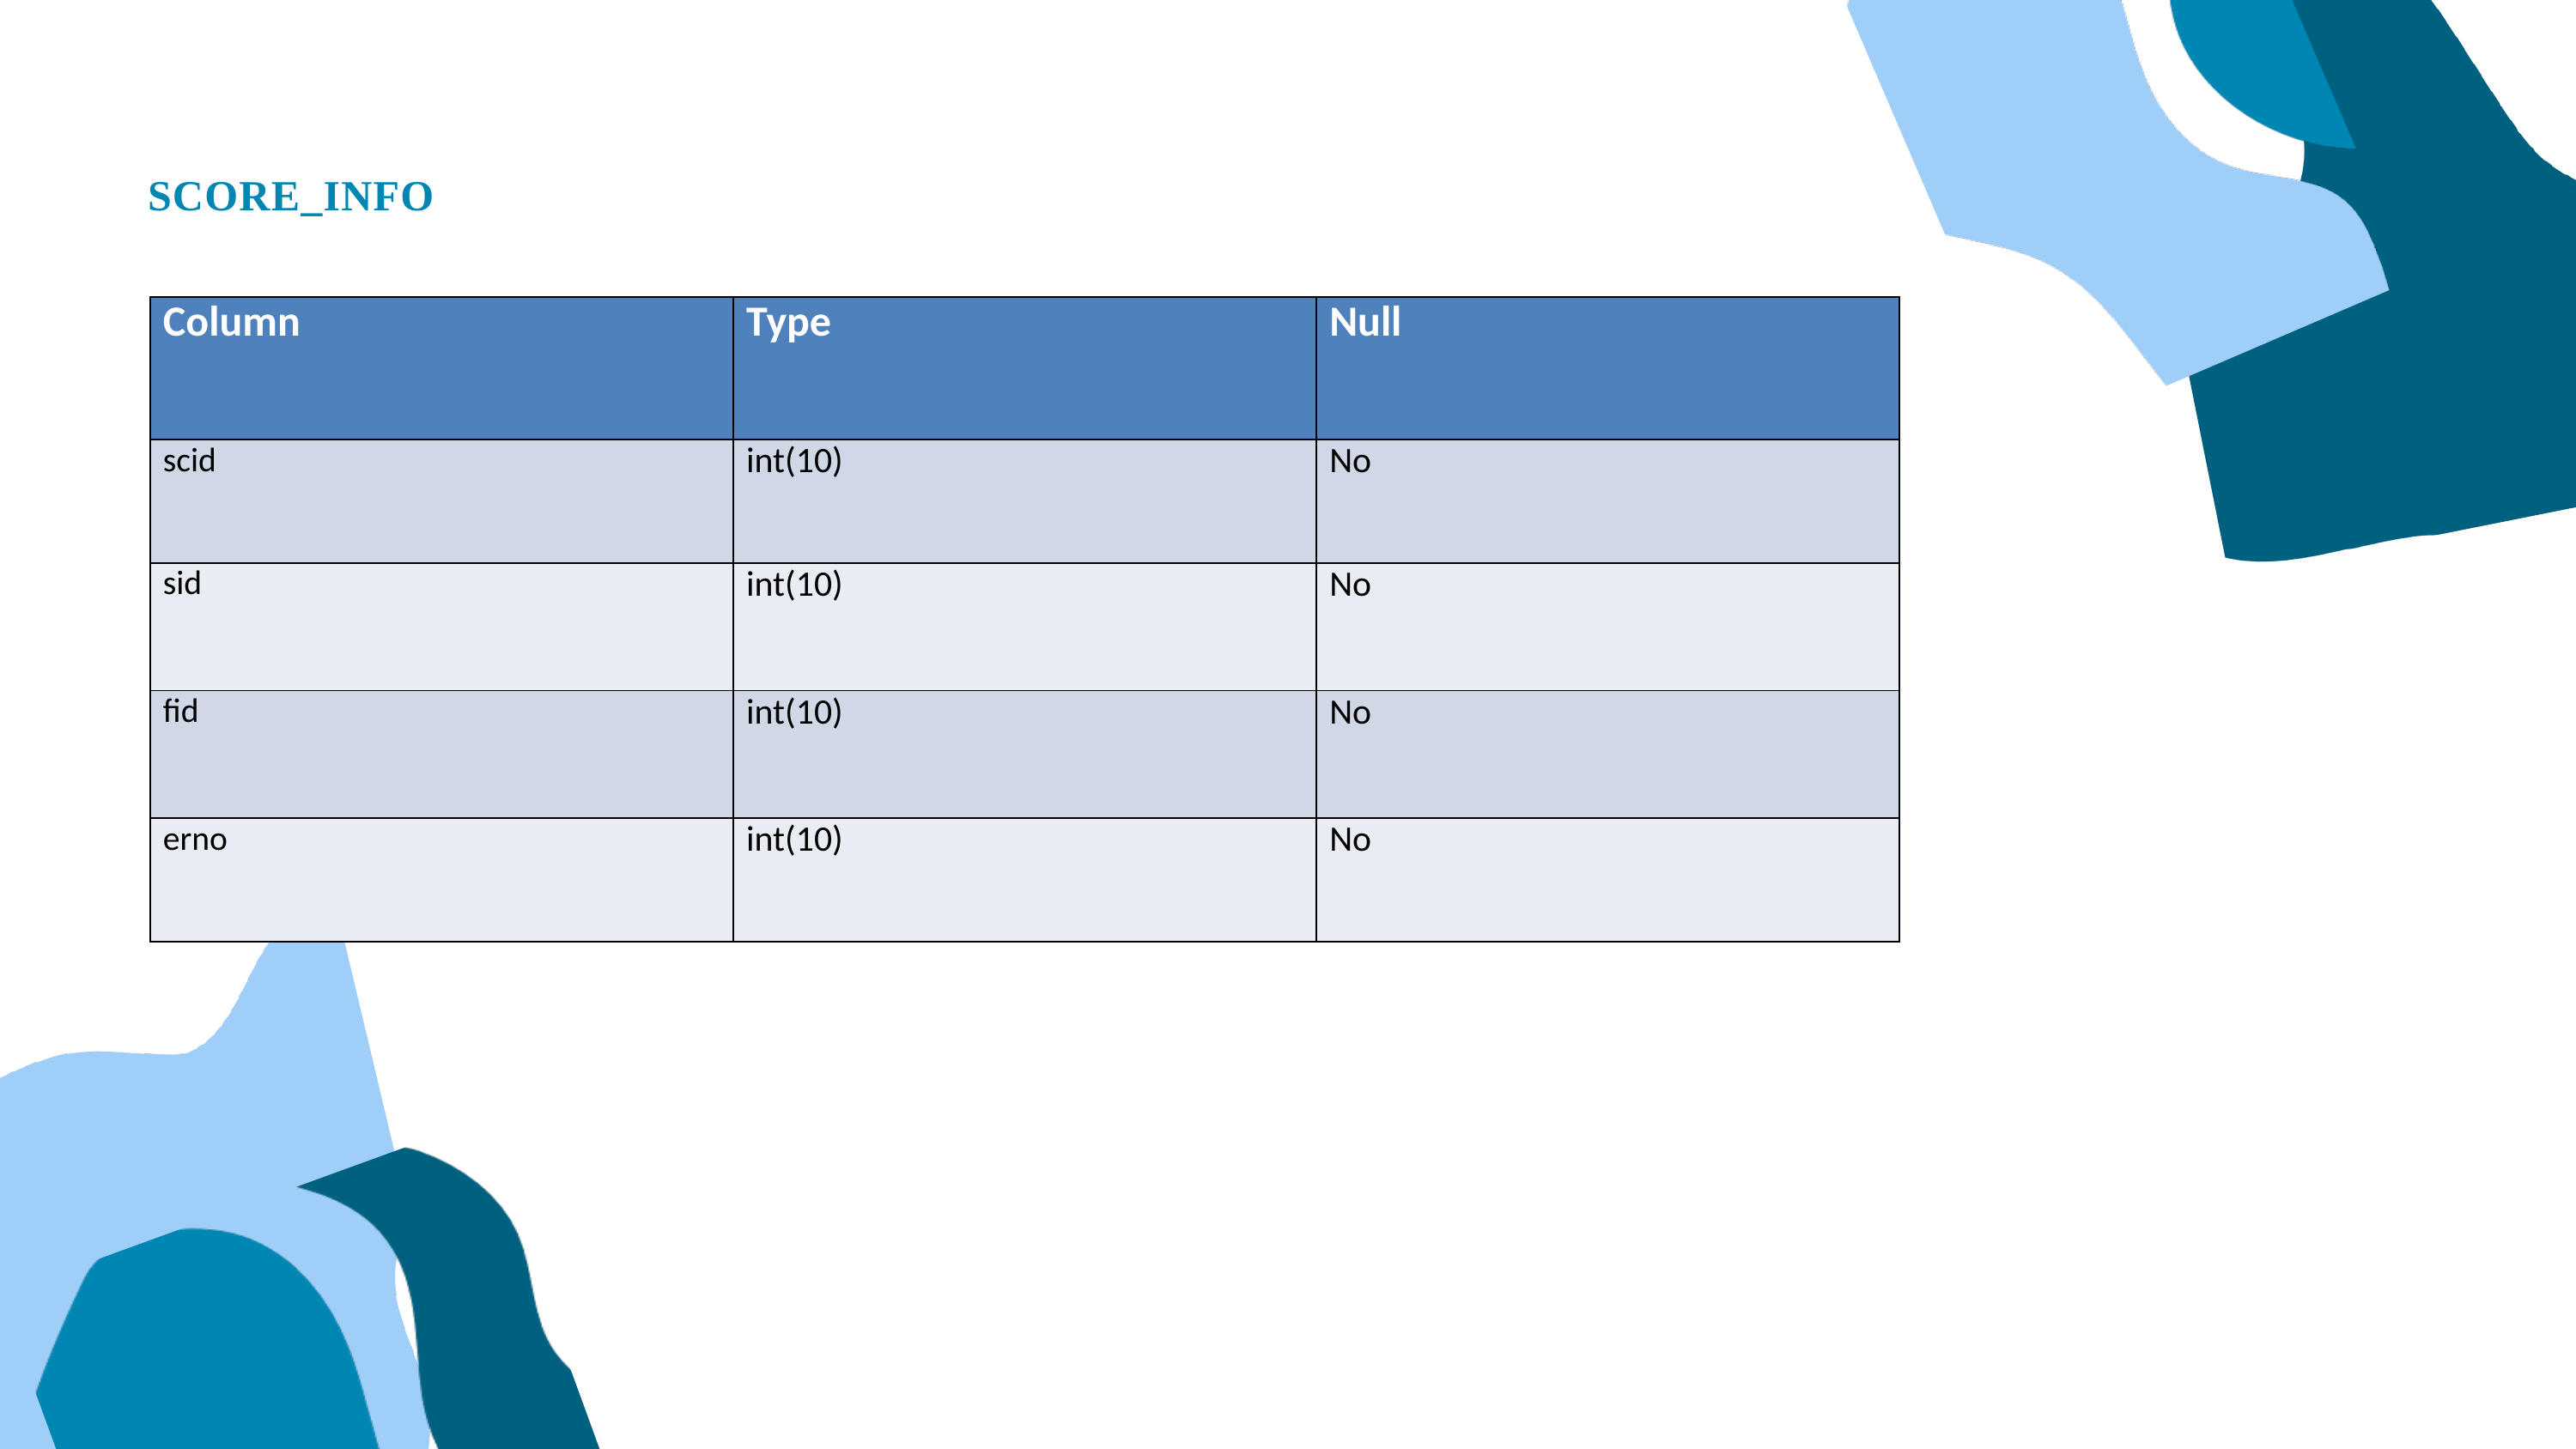

SCORE_INFO
| Column | Type | Null |
| --- | --- | --- |
| scid | int(10) | No |
| sid | int(10) | No |
| fid | int(10) | No |
| erno | int(10) | No |